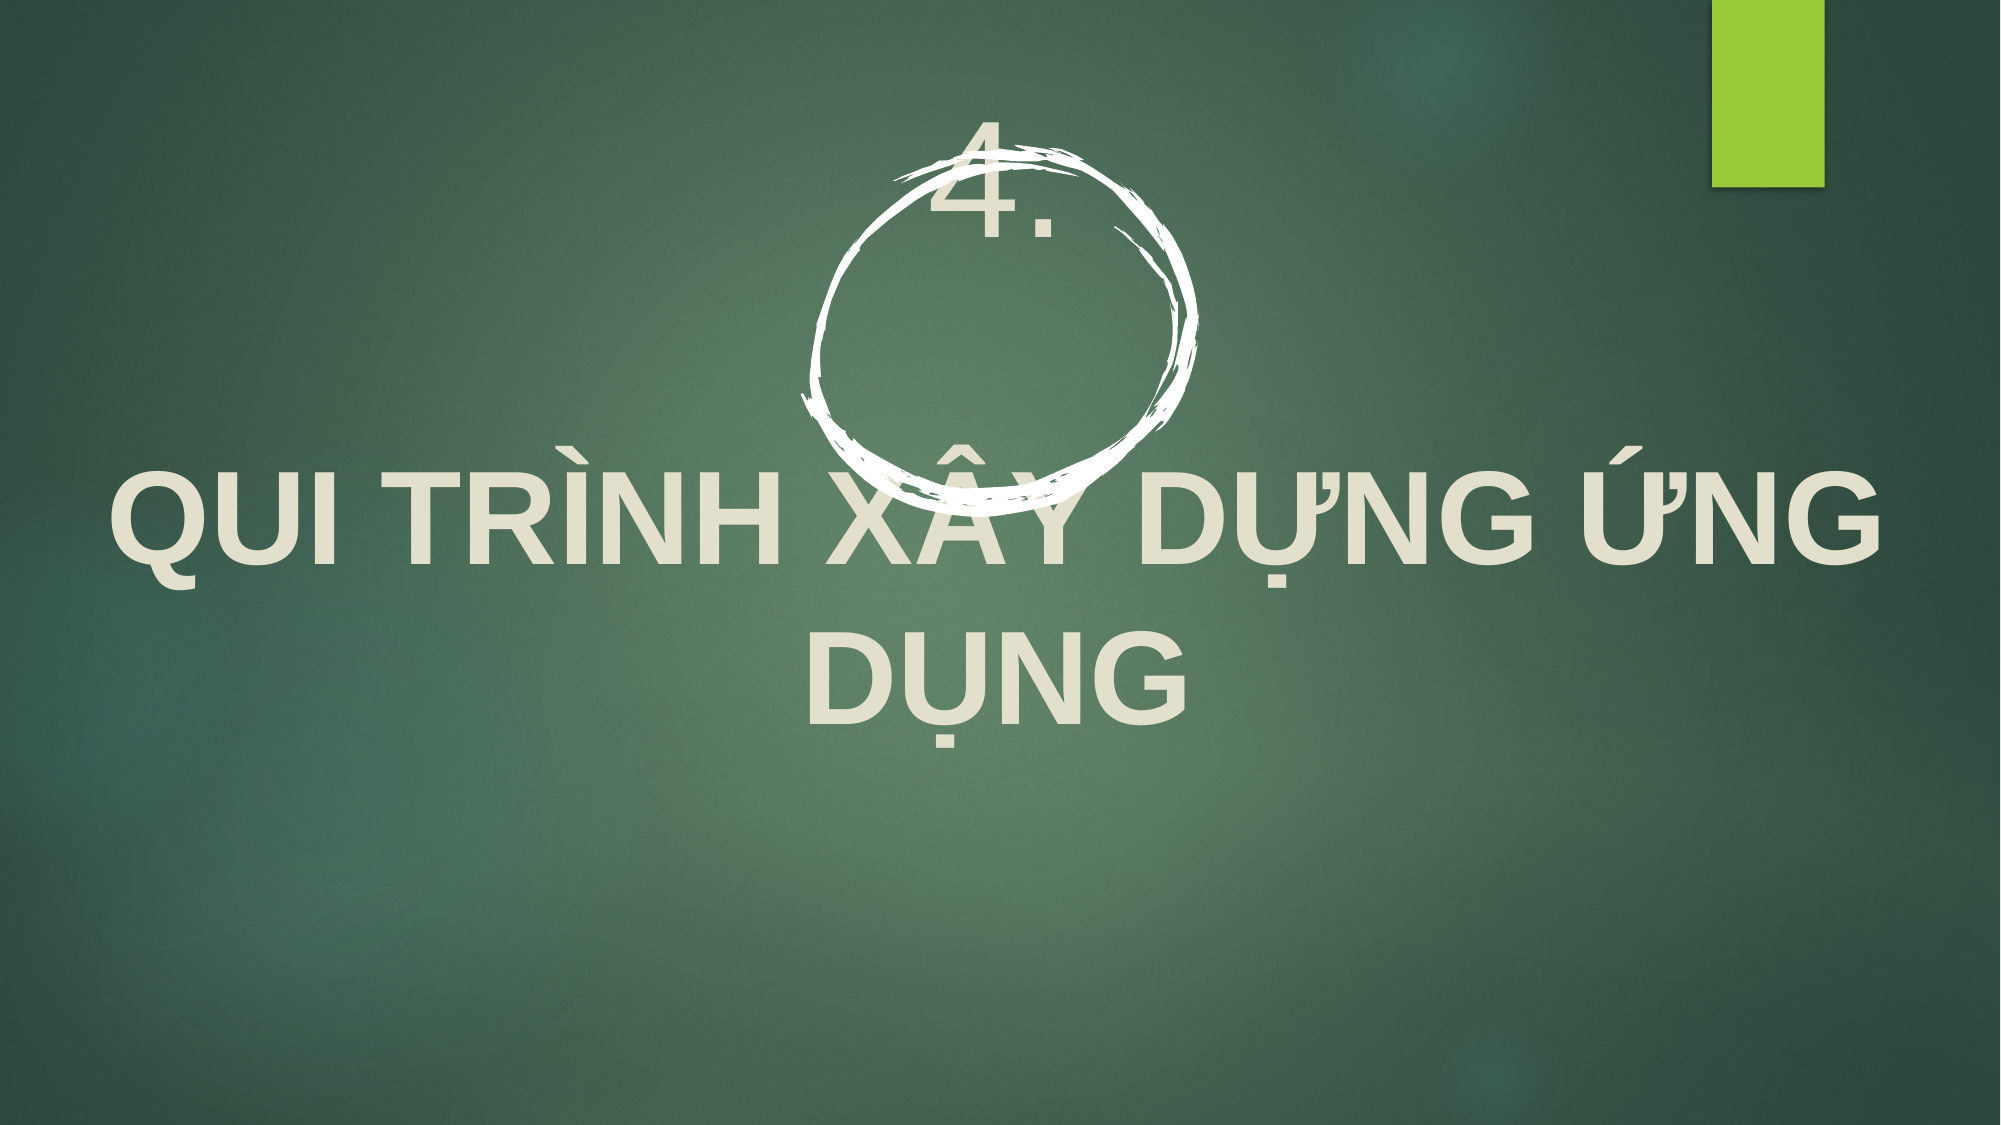

# 4.

QUI TRÌNH XÂY DỰNG ỨNG DỤNG